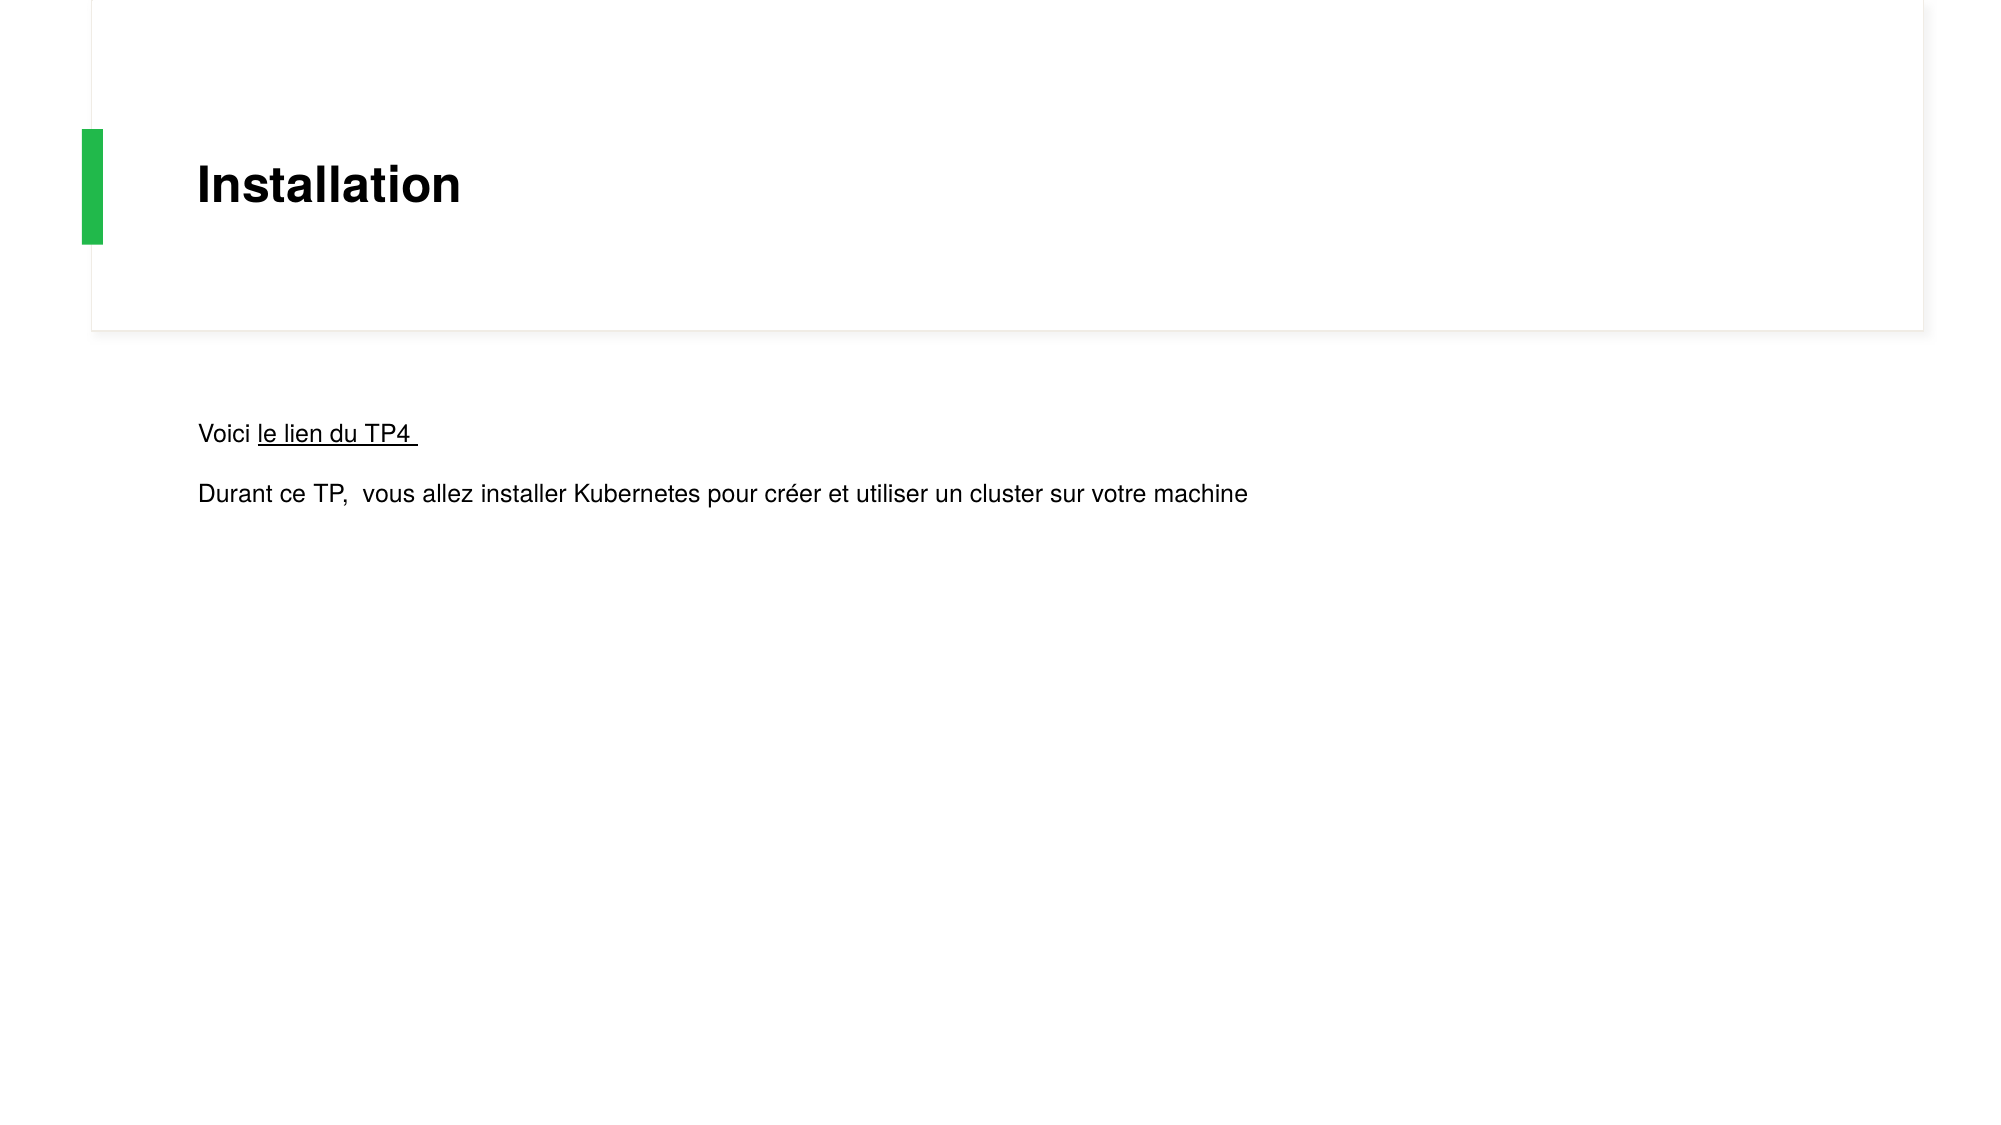

# Installation
Voici le lien du TP4
Durant ce TP,  vous allez installer Kubernetes pour créer et utiliser un cluster sur votre machine